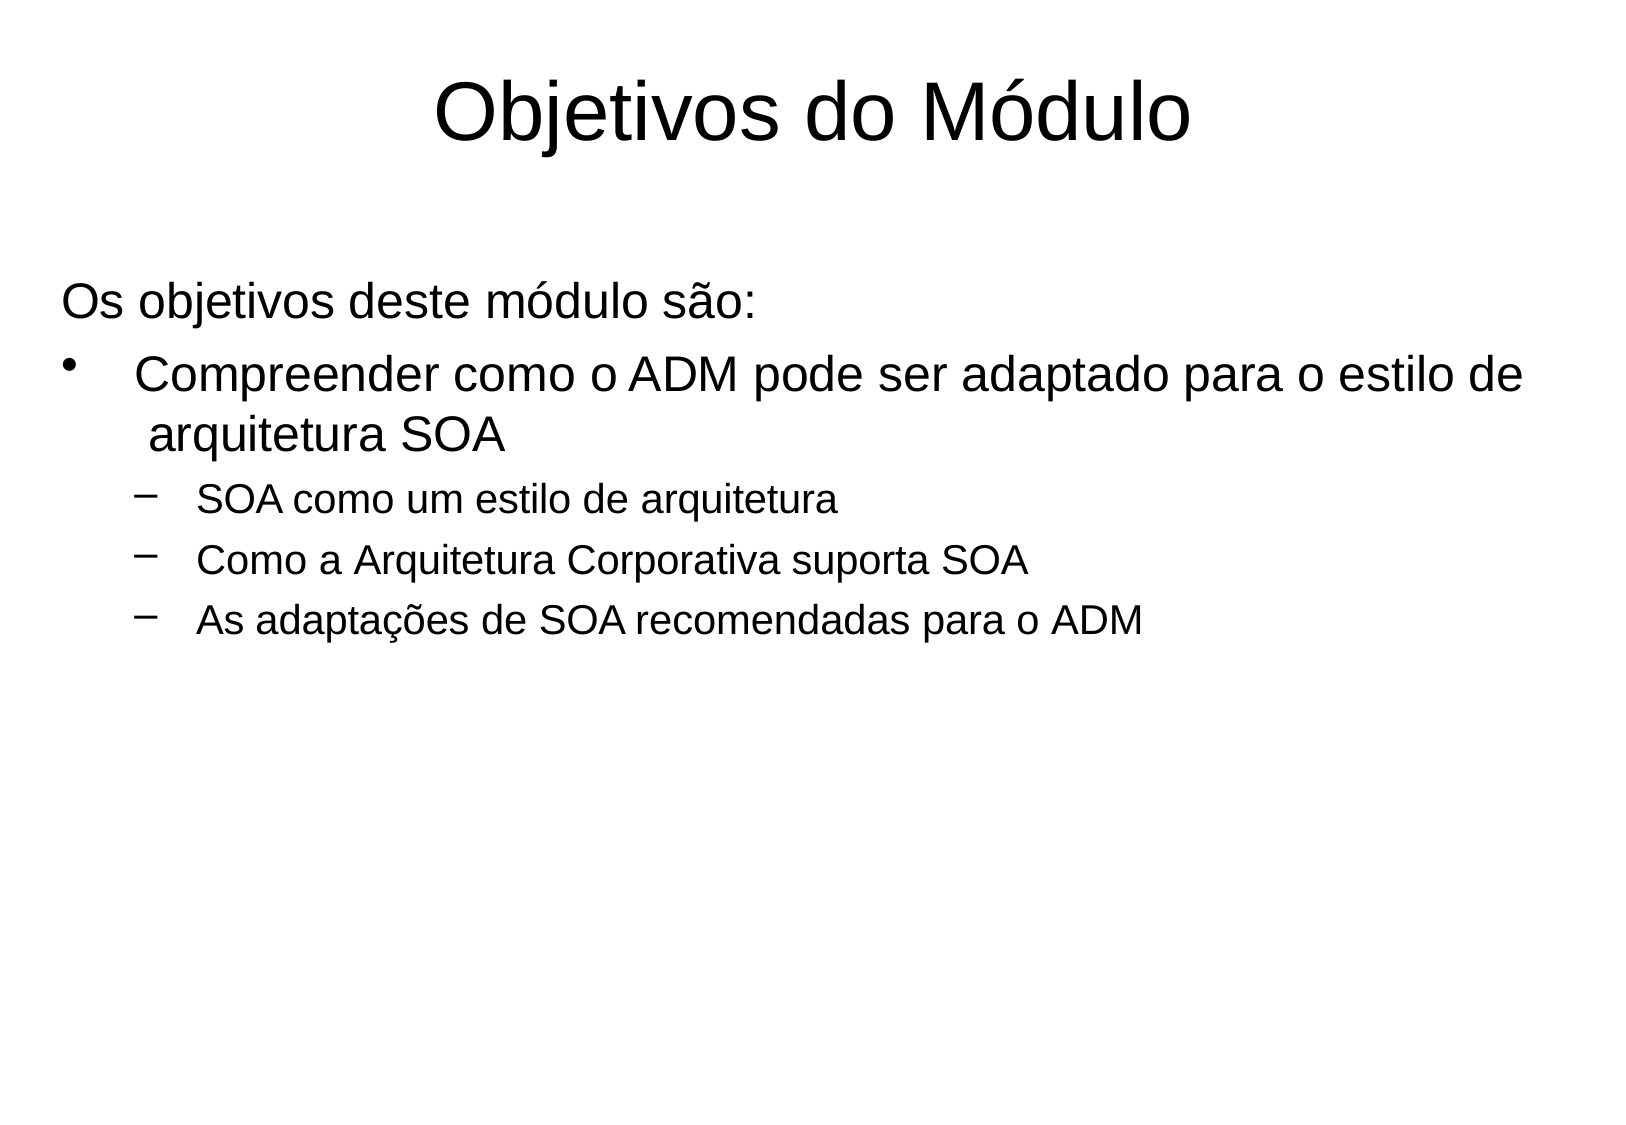

# Objetivos do Módulo
Os objetivos deste módulo são:
Compreender como o ADM pode ser adaptado para o estilo de  arquitetura SOA
SOA como um estilo de arquitetura
Como a Arquitetura Corporativa suporta SOA
As adaptações de SOA recomendadas para o ADM